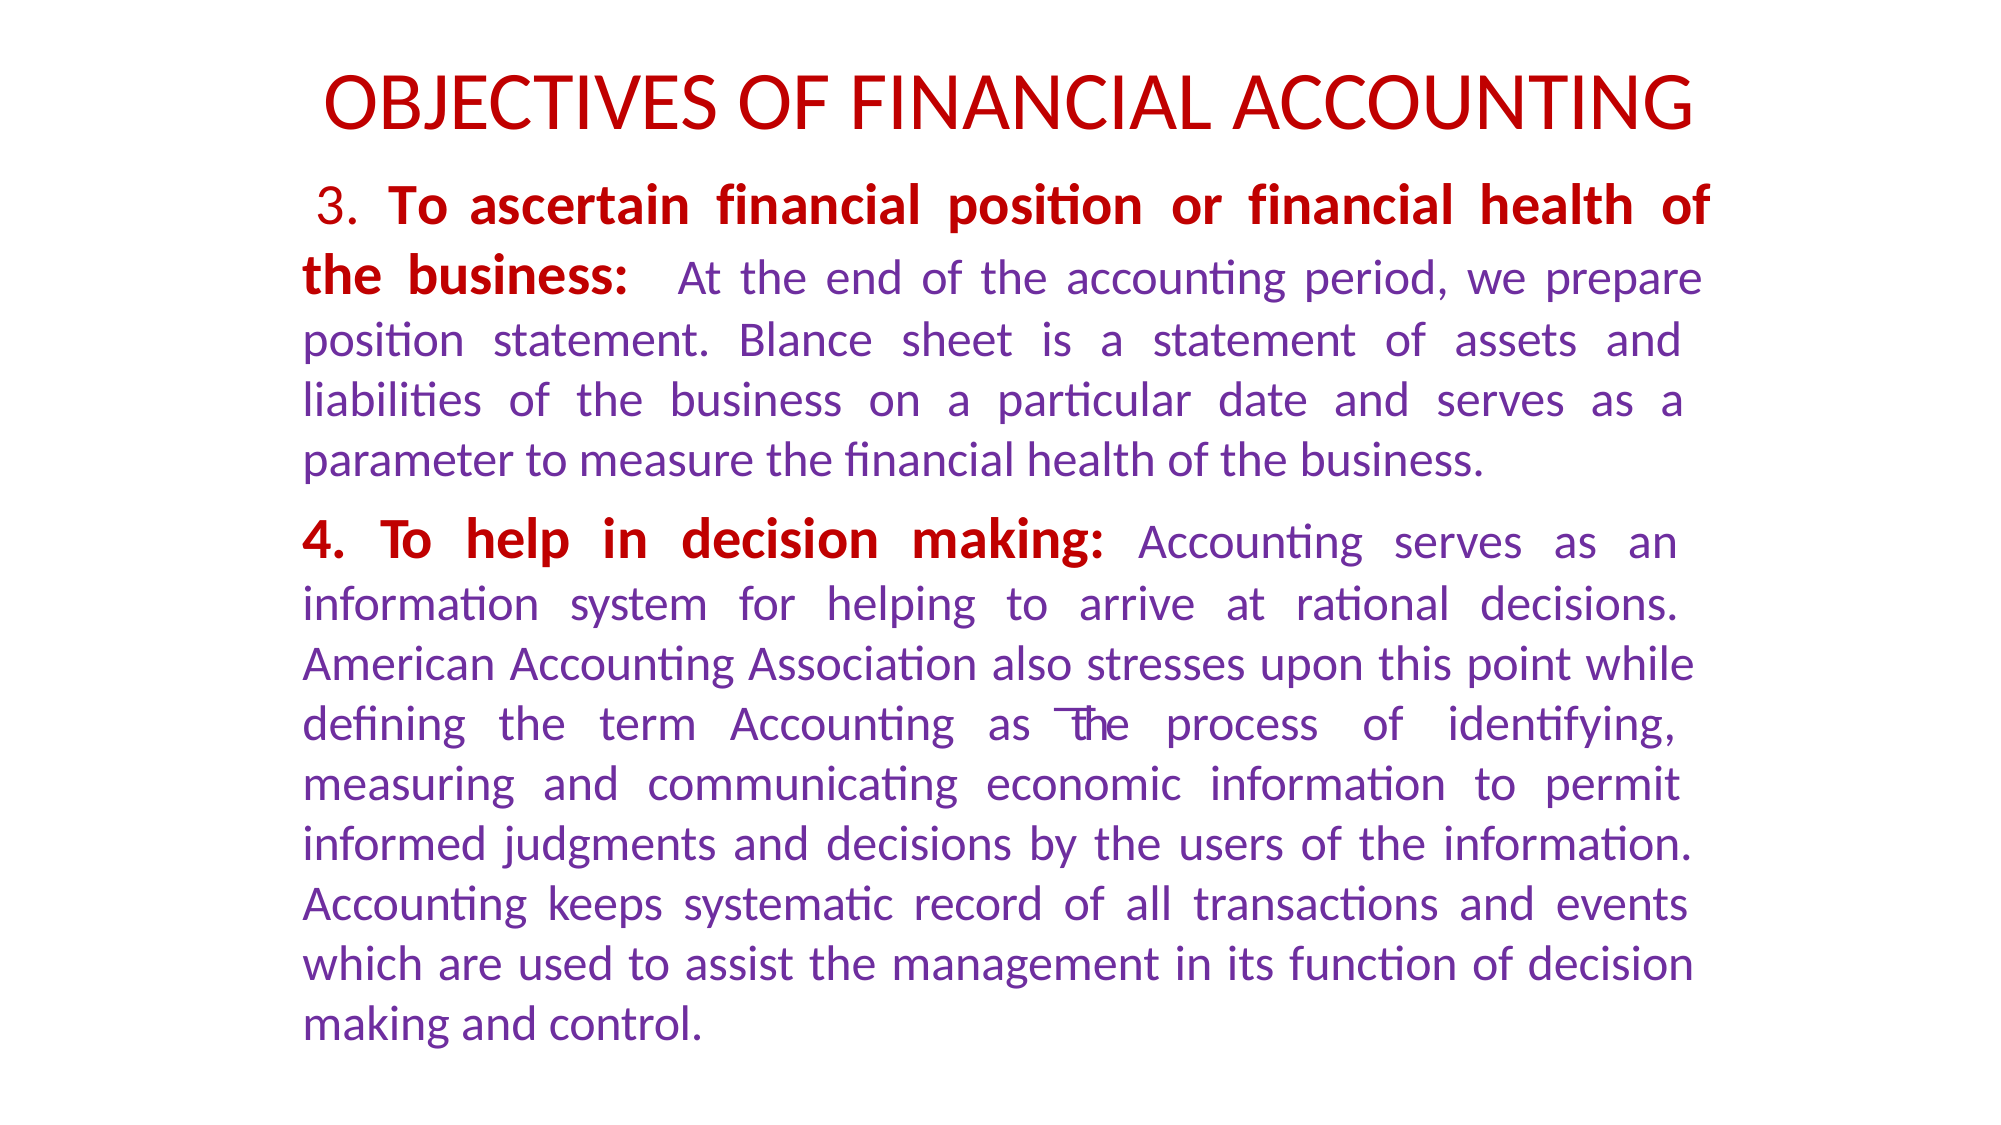

# OBJECTIVES OF FINANCIAL ACCOUNTING
3.	To	ascertain	financial	position	or	financial	health	of
the	business:
At the end of the accounting period, we prepare
position statement. Blance sheet is a statement of assets and  liabilities of the business on a particular date and serves as a  parameter to measure the financial health of the business.
4. To help in decision making: Accounting serves as an  information system for helping to arrive at rational decisions.  American Accounting Association also stresses upon this point while  defining the term Accounting as ͞the process of identifying,  measuring and communicating economic information to permit  informed judgments and decisions by the users of the information.  Accounting keeps systematic record of all transactions and events  which are used to assist the management in its function of decision  making and control.